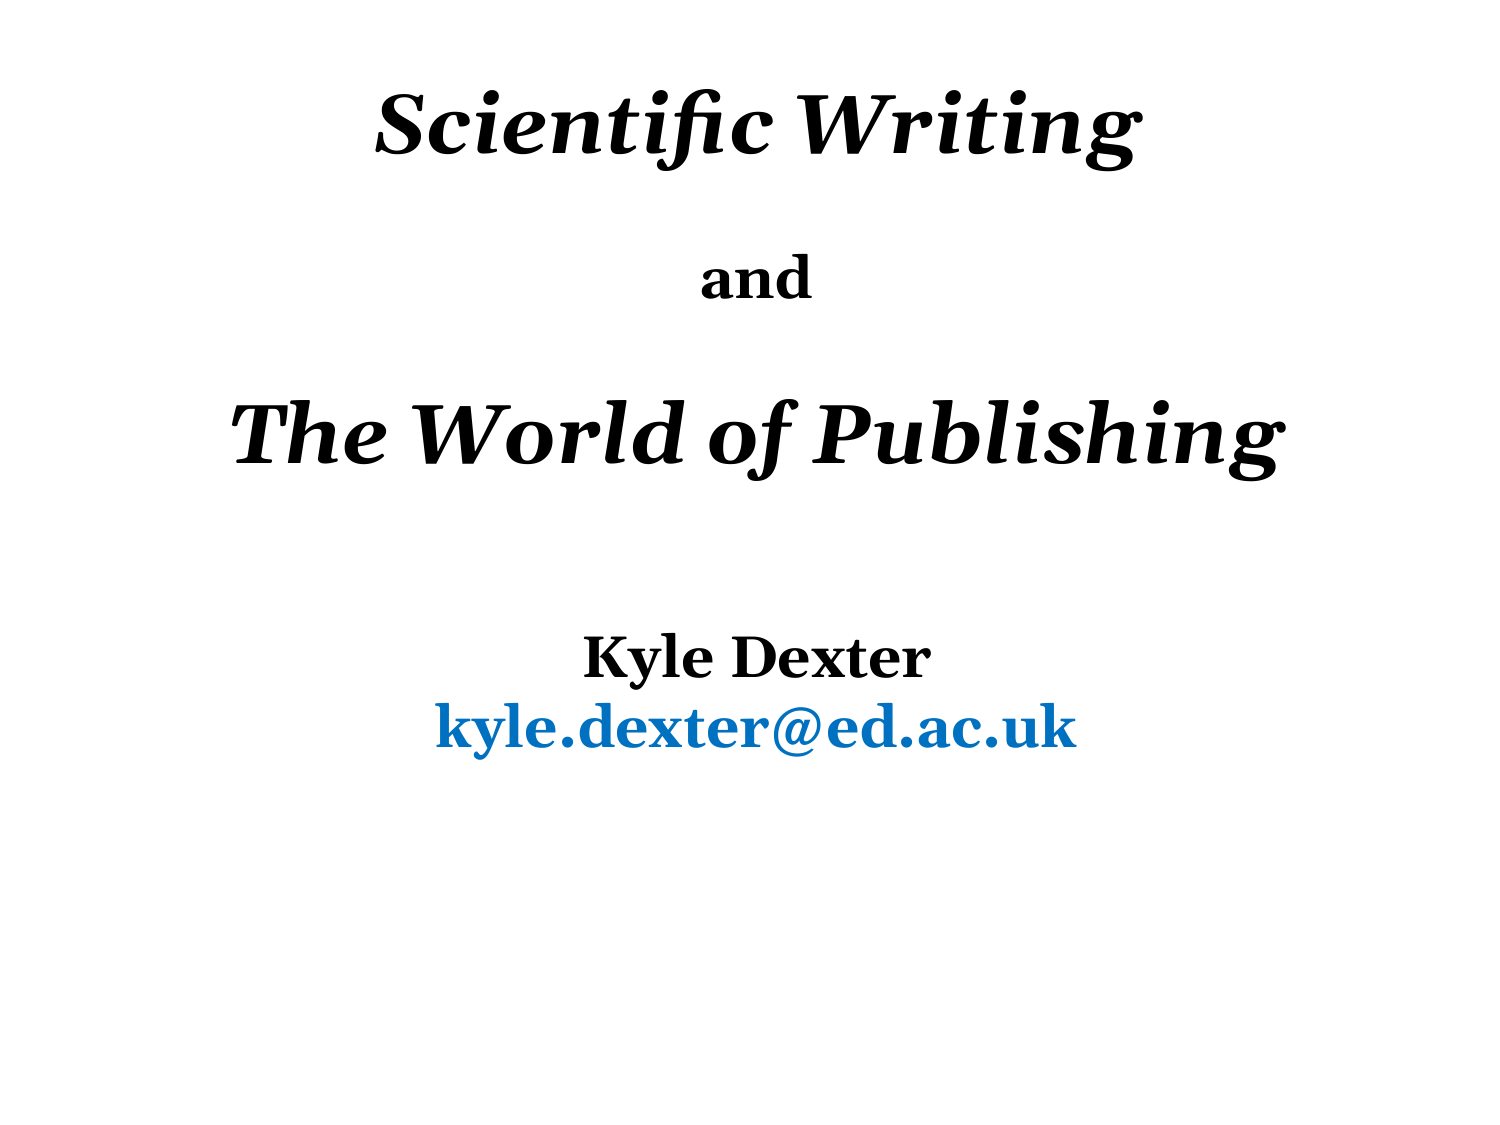

Scientific Writing

and

The World of Publishing

Kyle Dexter
kyle.dexter@ed.ac.uk